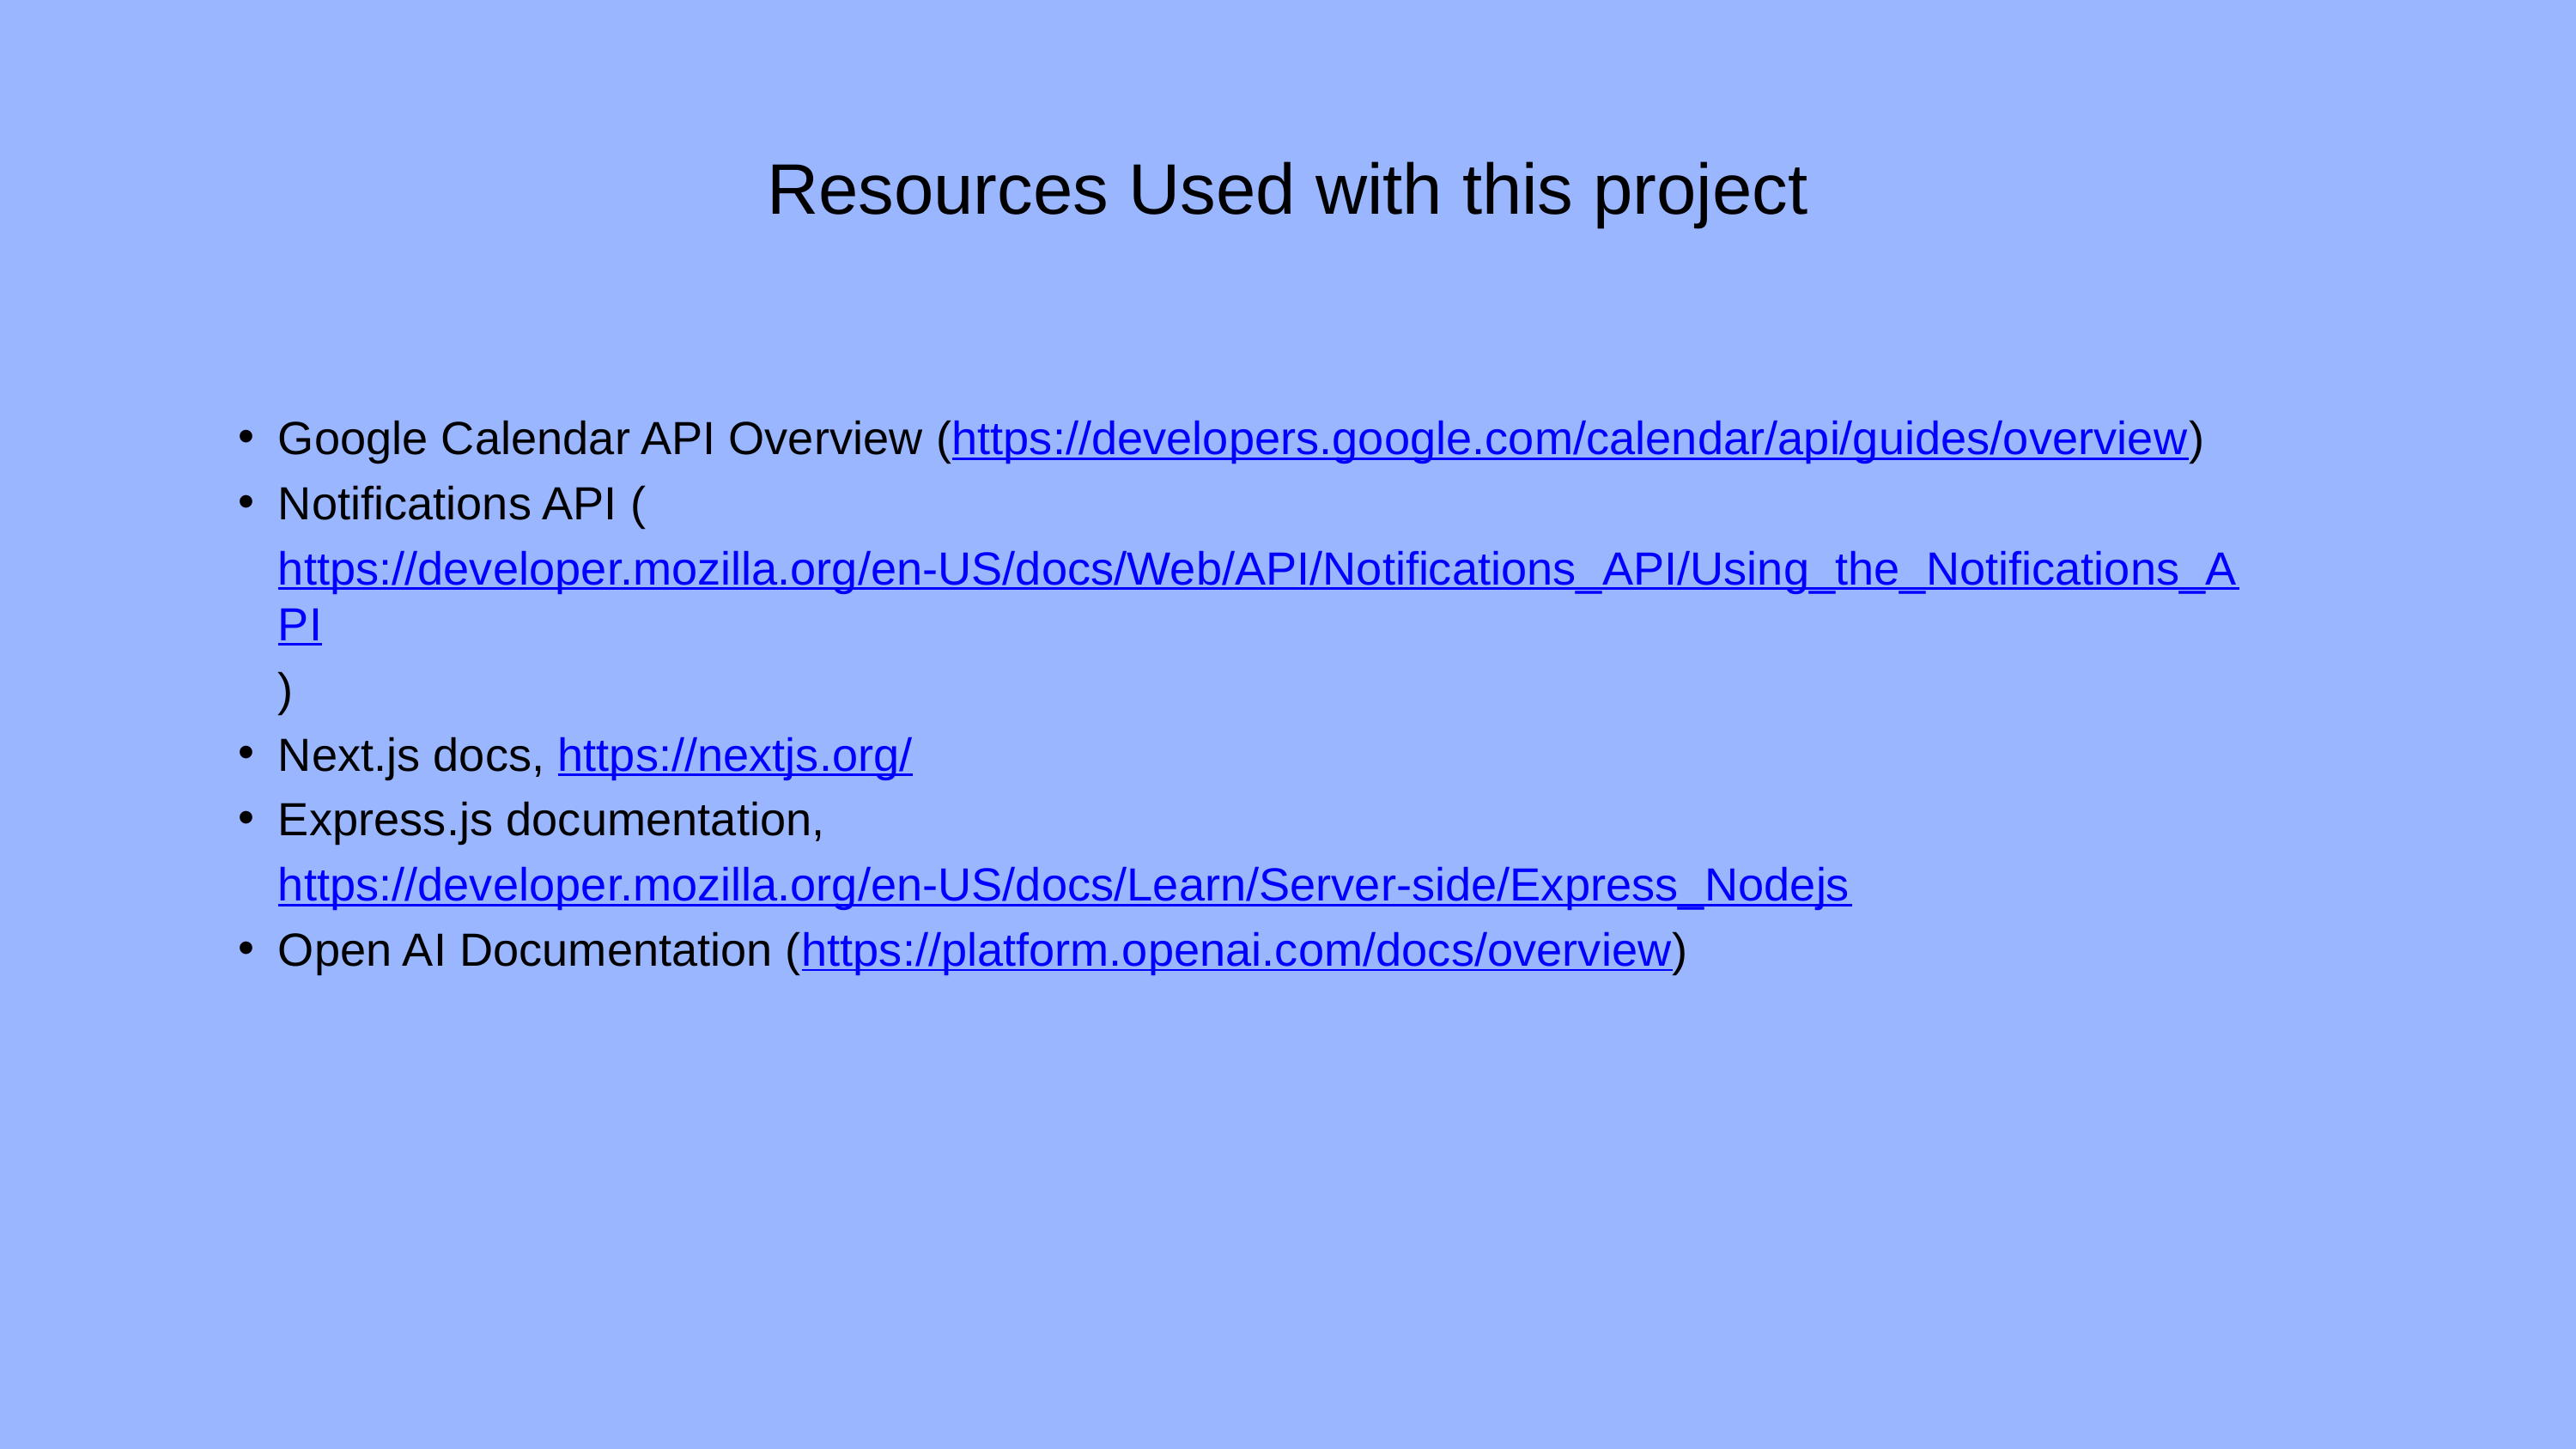

Resources Used with this project
Google Calendar API Overview (https://developers.google.com/calendar/api/guides/overview)
Notifications API (https://developer.mozilla.org/en-US/docs/Web/API/Notifications_API/Using_the_Notifications_API)
Next.js docs, https://nextjs.org/
Express.js documentation, https://developer.mozilla.org/en-US/docs/Learn/Server-side/Express_Nodejs
Open AI Documentation (https://platform.openai.com/docs/overview)